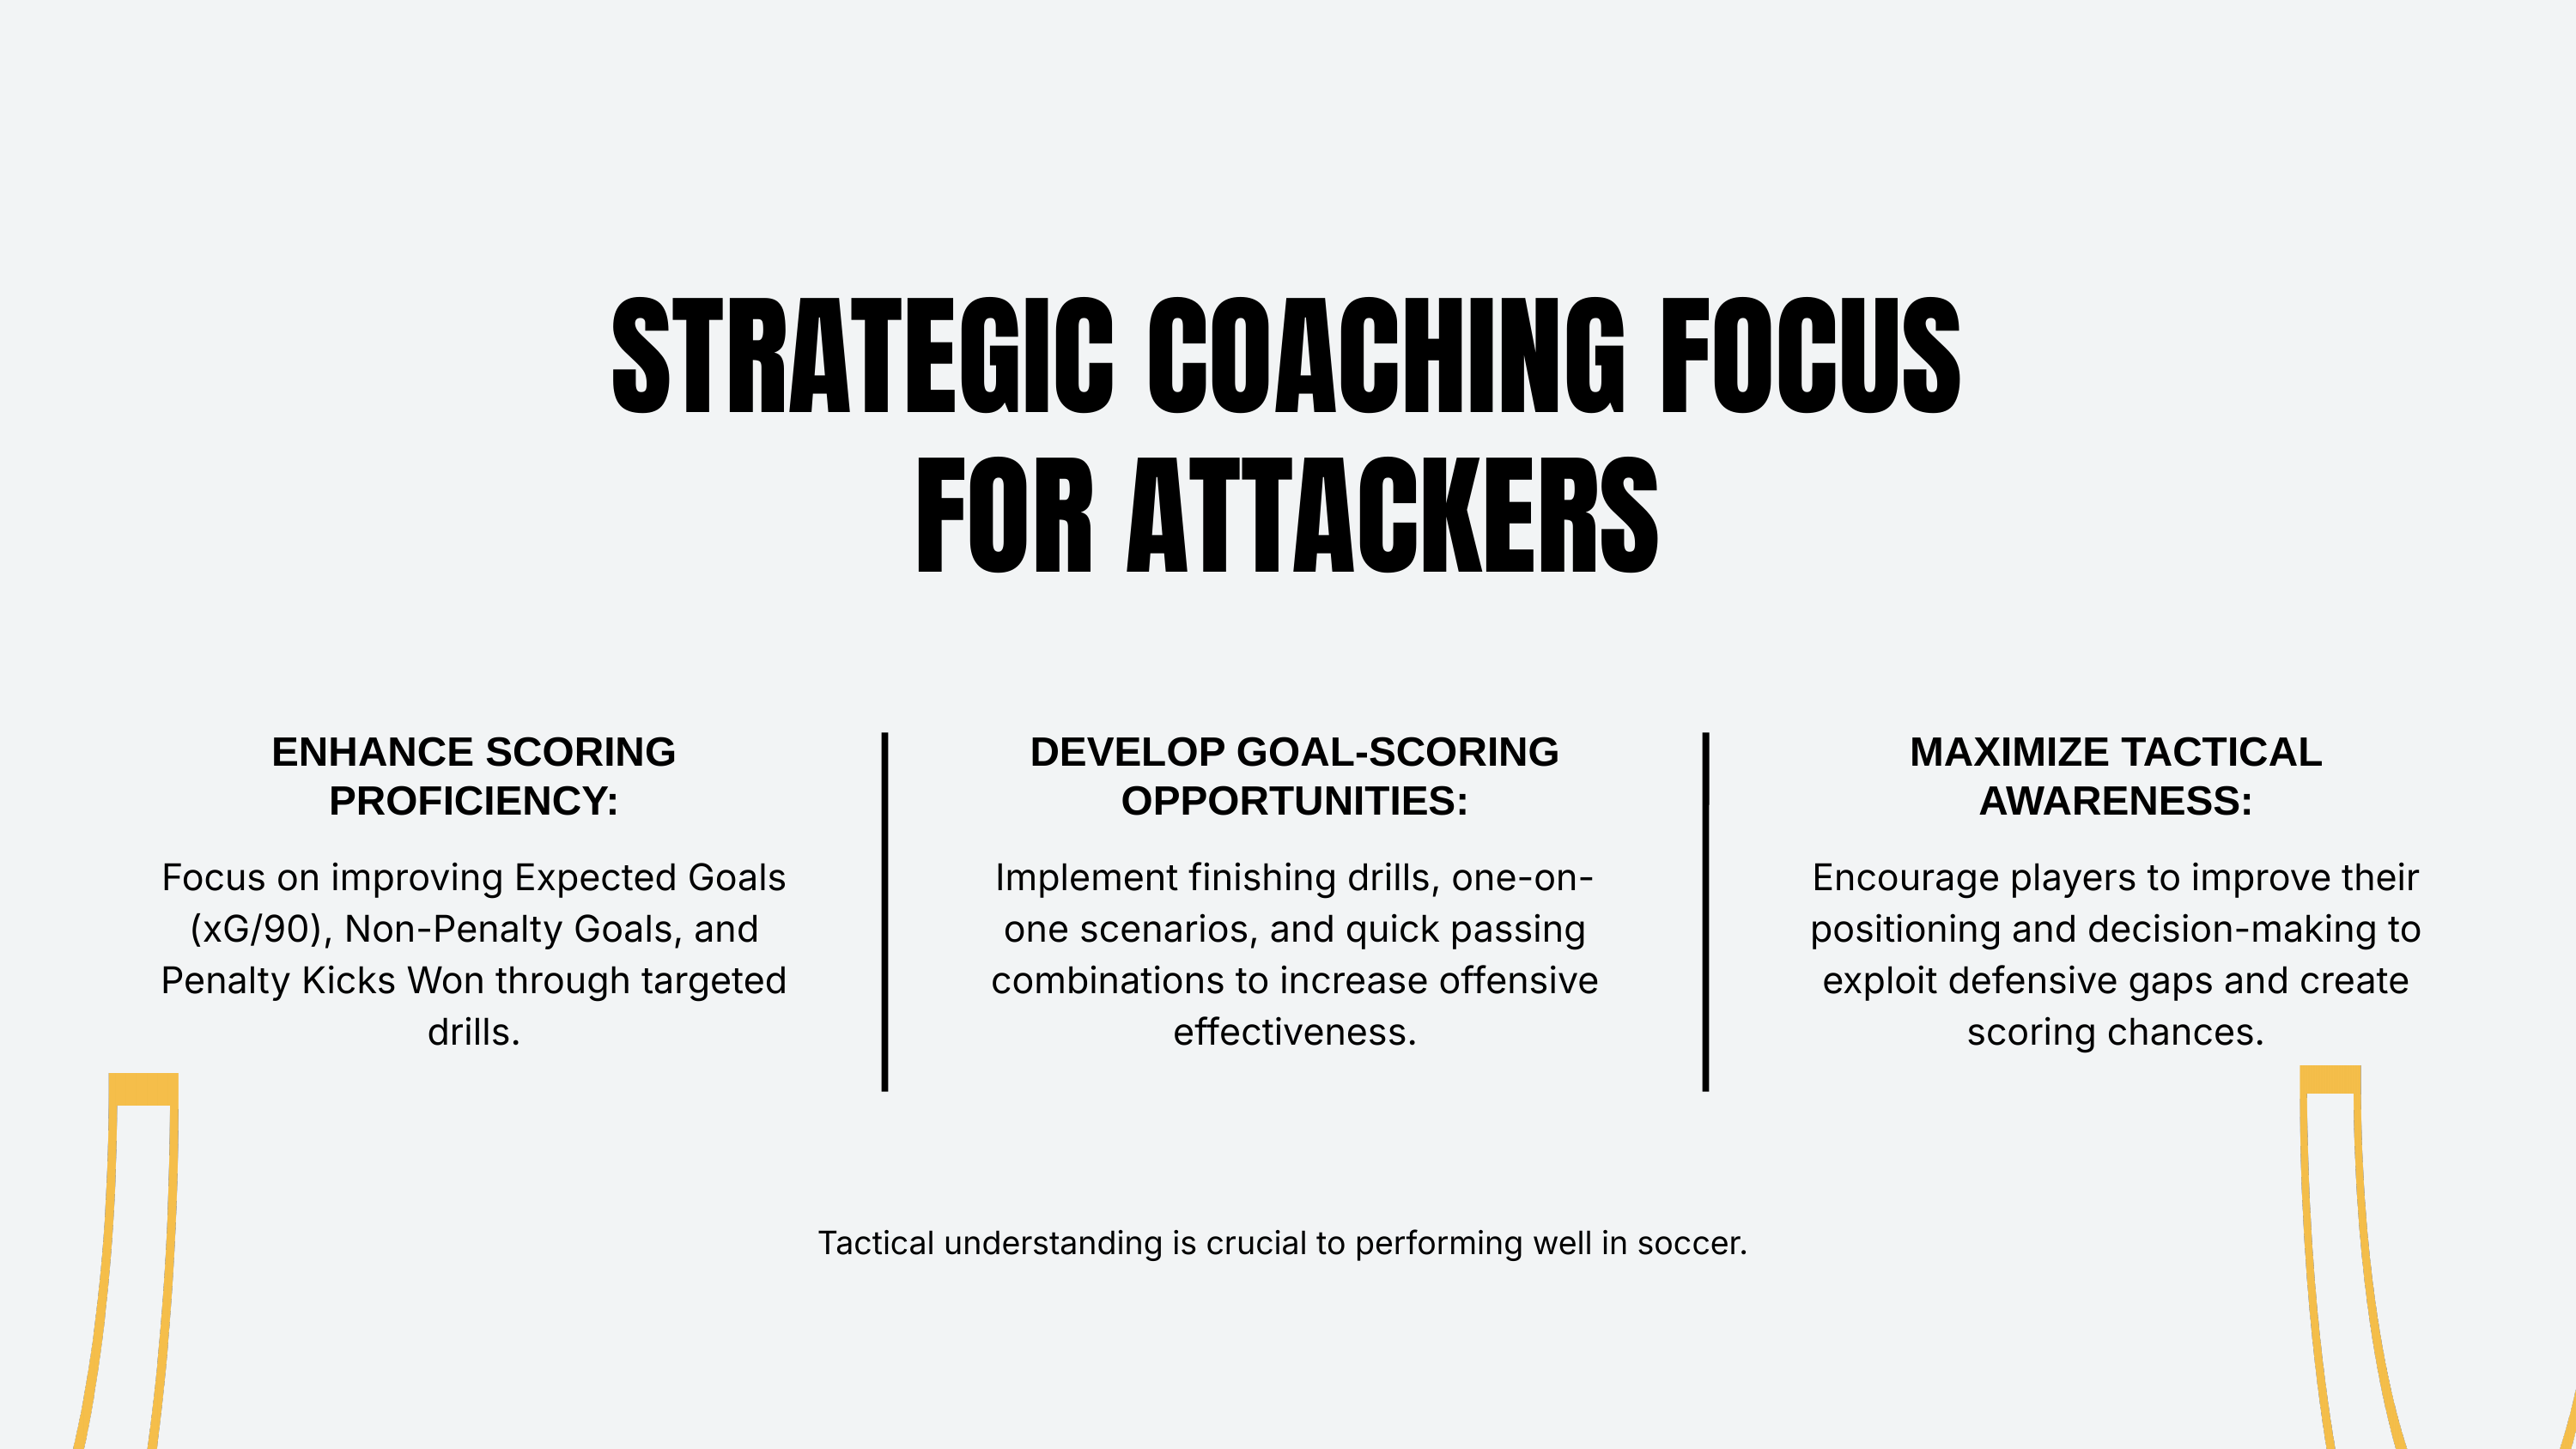

STRATEGIC COACHING FOCUS FOR ATTACKERS
ENHANCE SCORING PROFICIENCY:
DEVELOP GOAL-SCORING OPPORTUNITIES:
MAXIMIZE TACTICAL AWARENESS:

Focus on improving Expected Goals (xG/90), Non-Penalty Goals, and Penalty Kicks Won through targeted drills.
Implement finishing drills, one-on-one scenarios, and quick passing combinations to increase offensive effectiveness.
Encourage players to improve their positioning and decision-making to exploit defensive gaps and create scoring chances.
Tactical understanding is crucial to performing well in soccer.